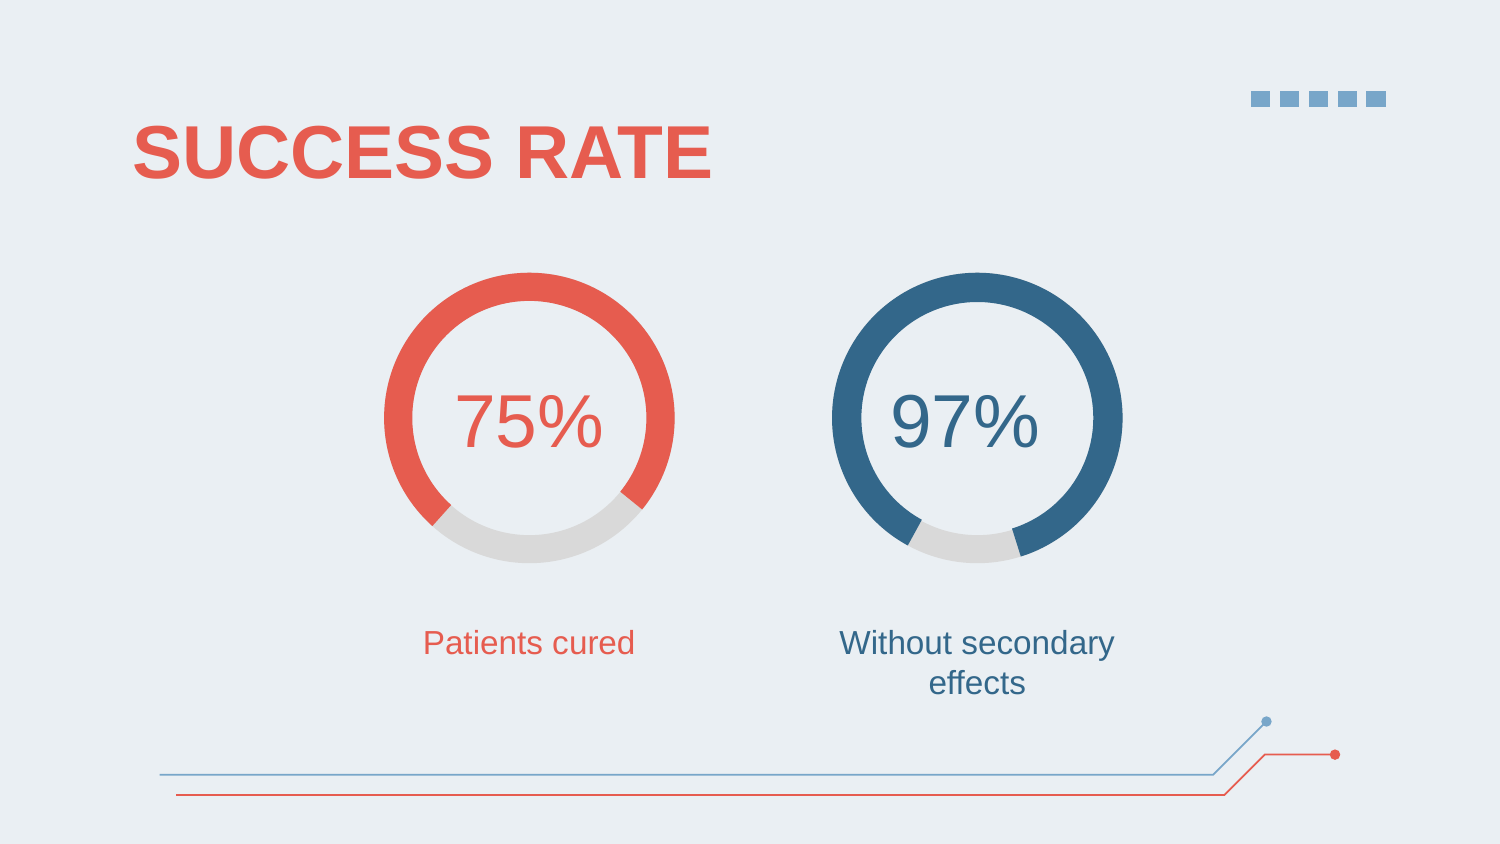

# SUCCESS RATE

75%
97%
Without secondary effects
Patients cured